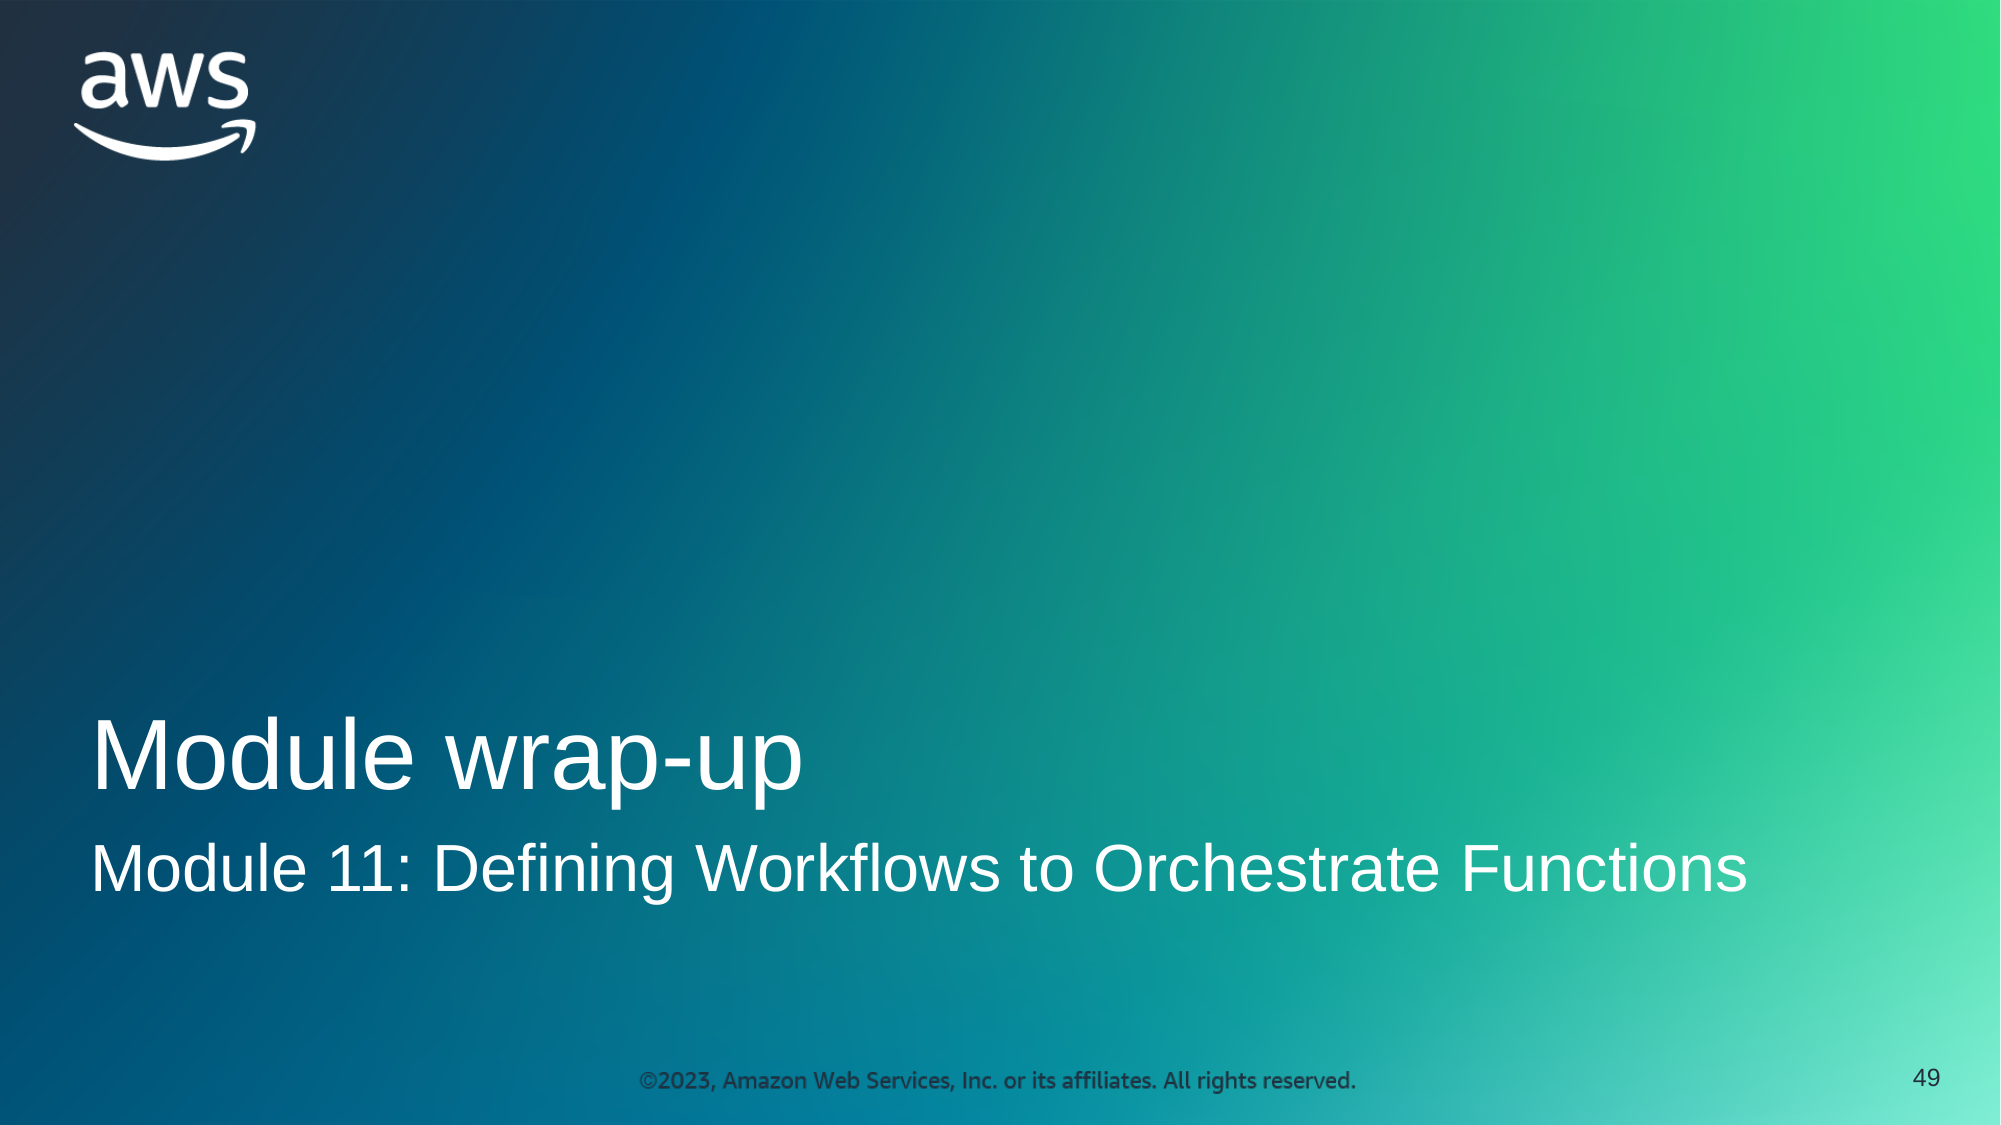

Module wrap-up
Module 11: Defining Workflows to Orchestrate Functions
49